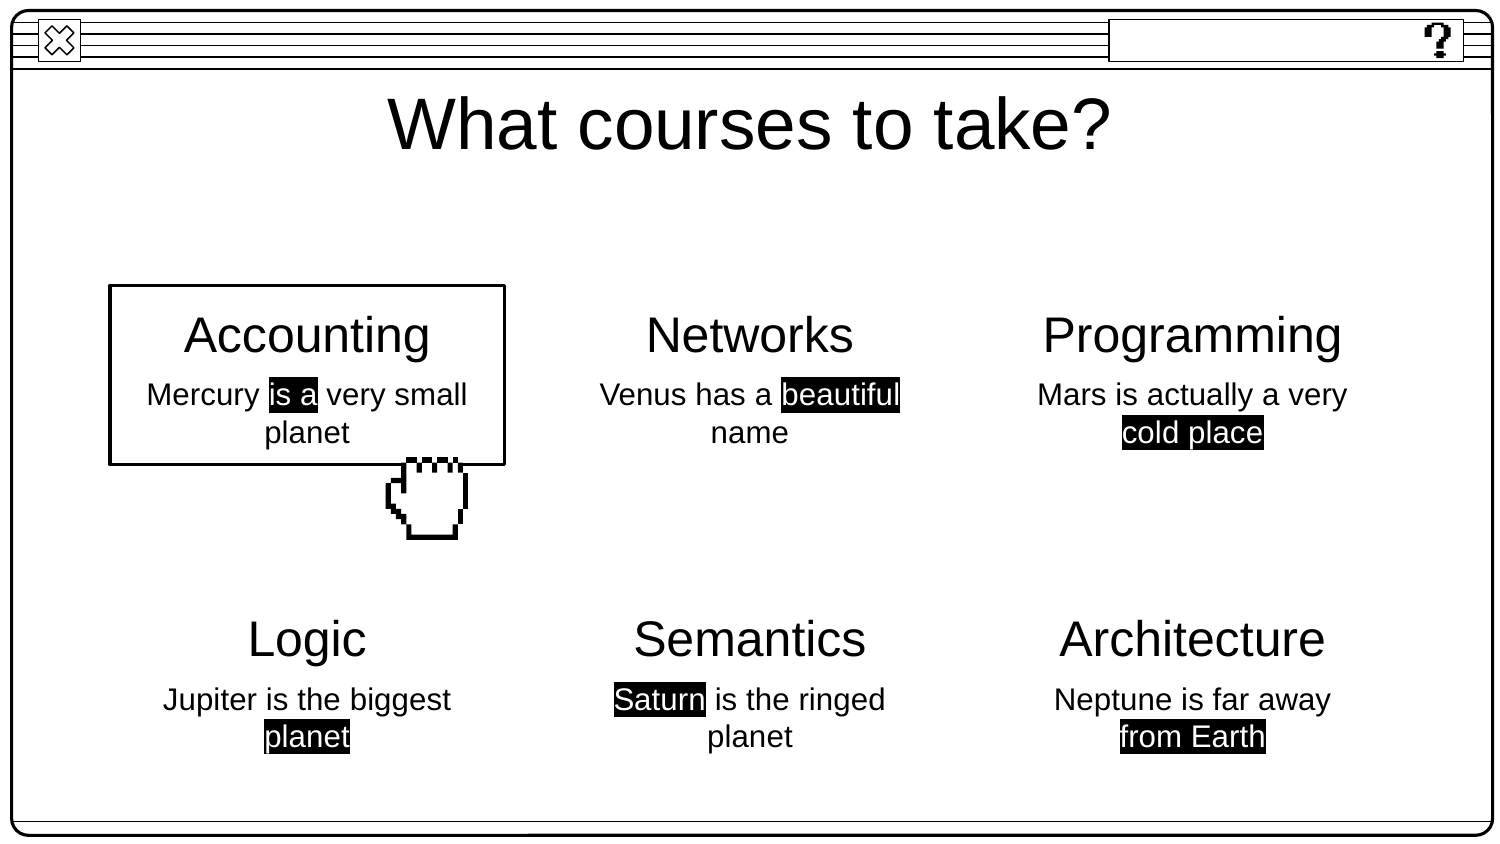

What courses to take?

# Accounting
Networks
Programming
Mercury is a very small planet
Venus has a beautiful name
Mars is actually a very cold place

Logic
Semantics
Architecture
Jupiter is the biggest planet
Saturn is the ringed planet
Neptune is far away from Earth